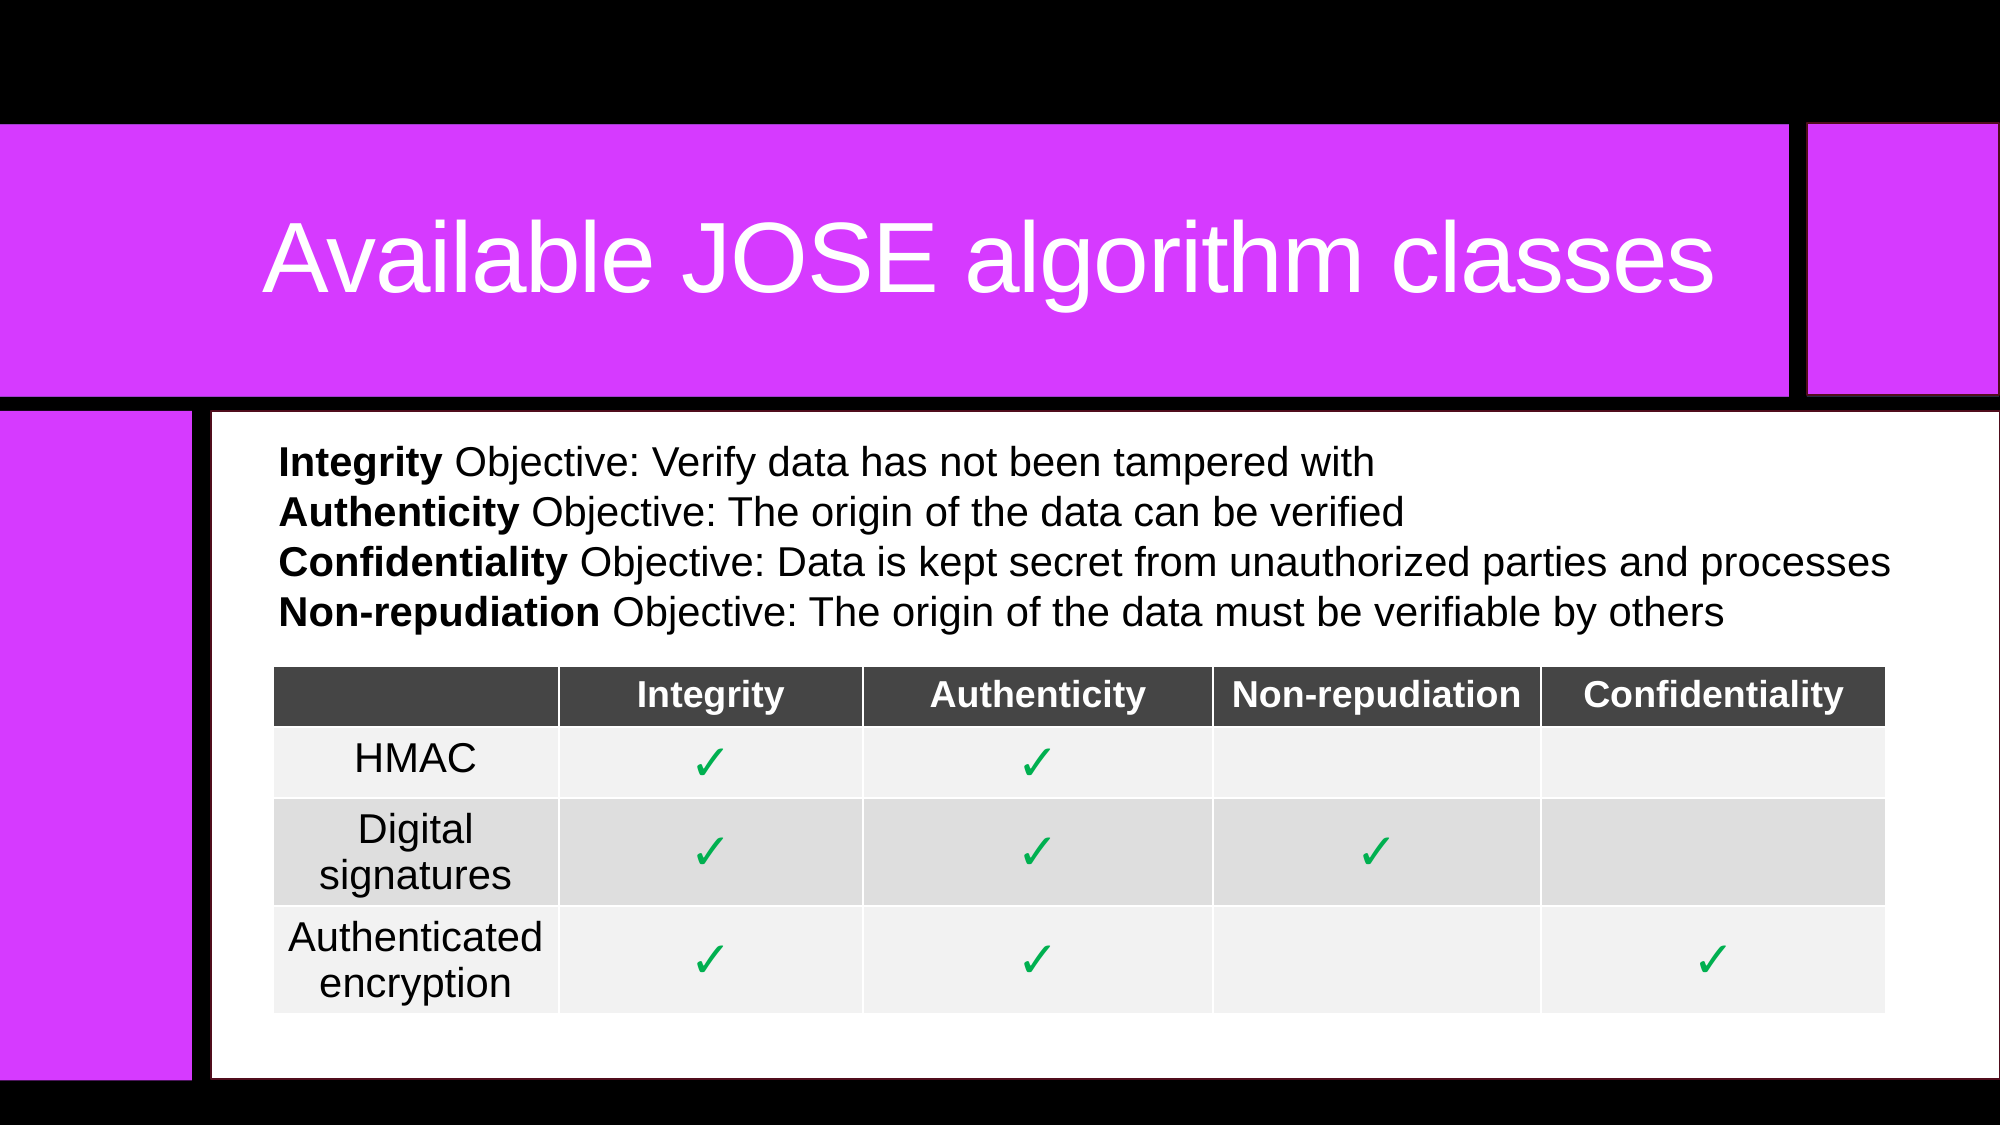

# Available JOSE algorithm classes

Integrity Objective: Verify data has not been tampered with
Authenticity Objective: The origin of the data can be verified
Confidentiality Objective: Data is kept secret from unauthorized parties and processes
Non-repudiation Objective: The origin of the data must be verifiable by others
|  | Integrity | Authenticity | Non-repudiation | Confidentiality |
| --- | --- | --- | --- | --- |
| HMAC | ✓ | ✓ |  |  |
| Digital signatures | ✓ | ✓ | ✓ |  |
| Authenticated encryption | ✓ | ✓ |  | ✓ |